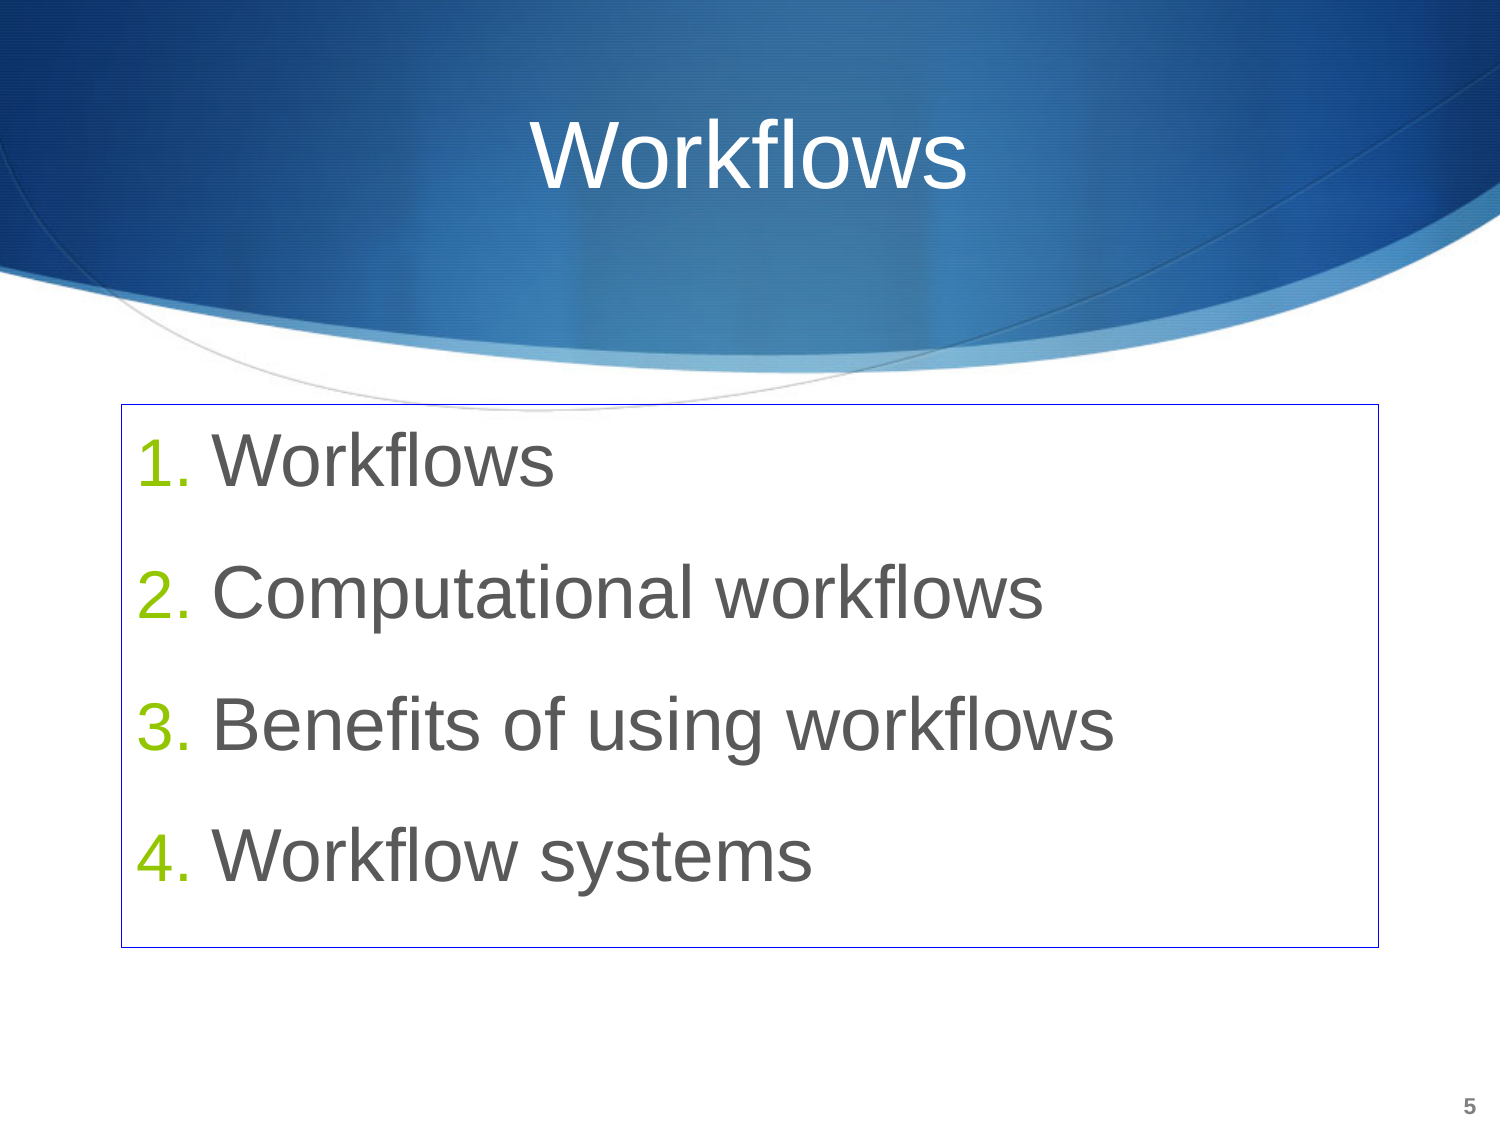

# Workflows
Workflows
Computational workflows
Benefits of using workflows
Workflow systems
5